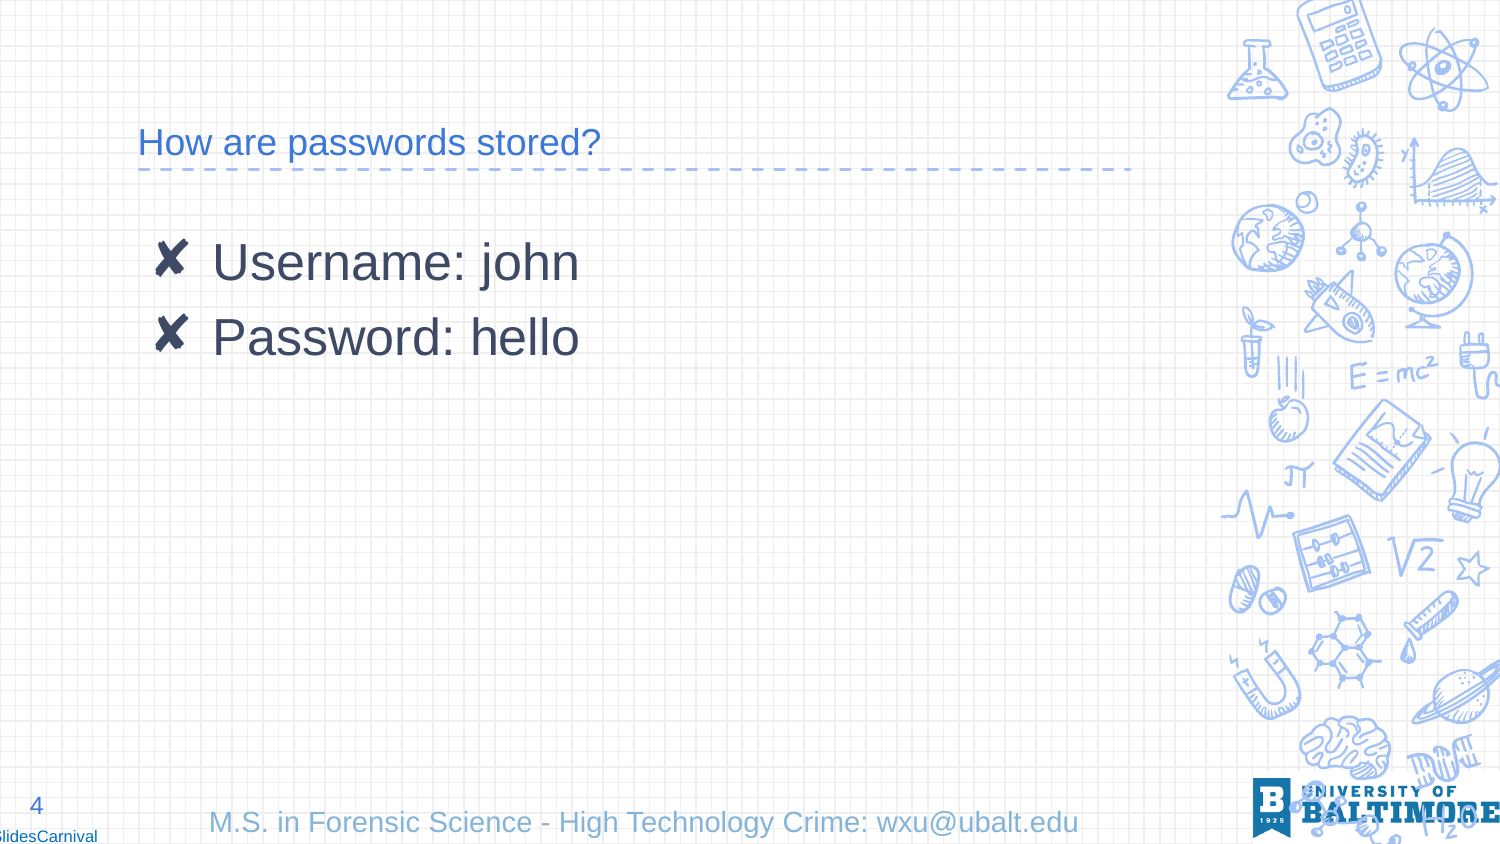

# How are passwords stored?
Username: john
Password: hello
4